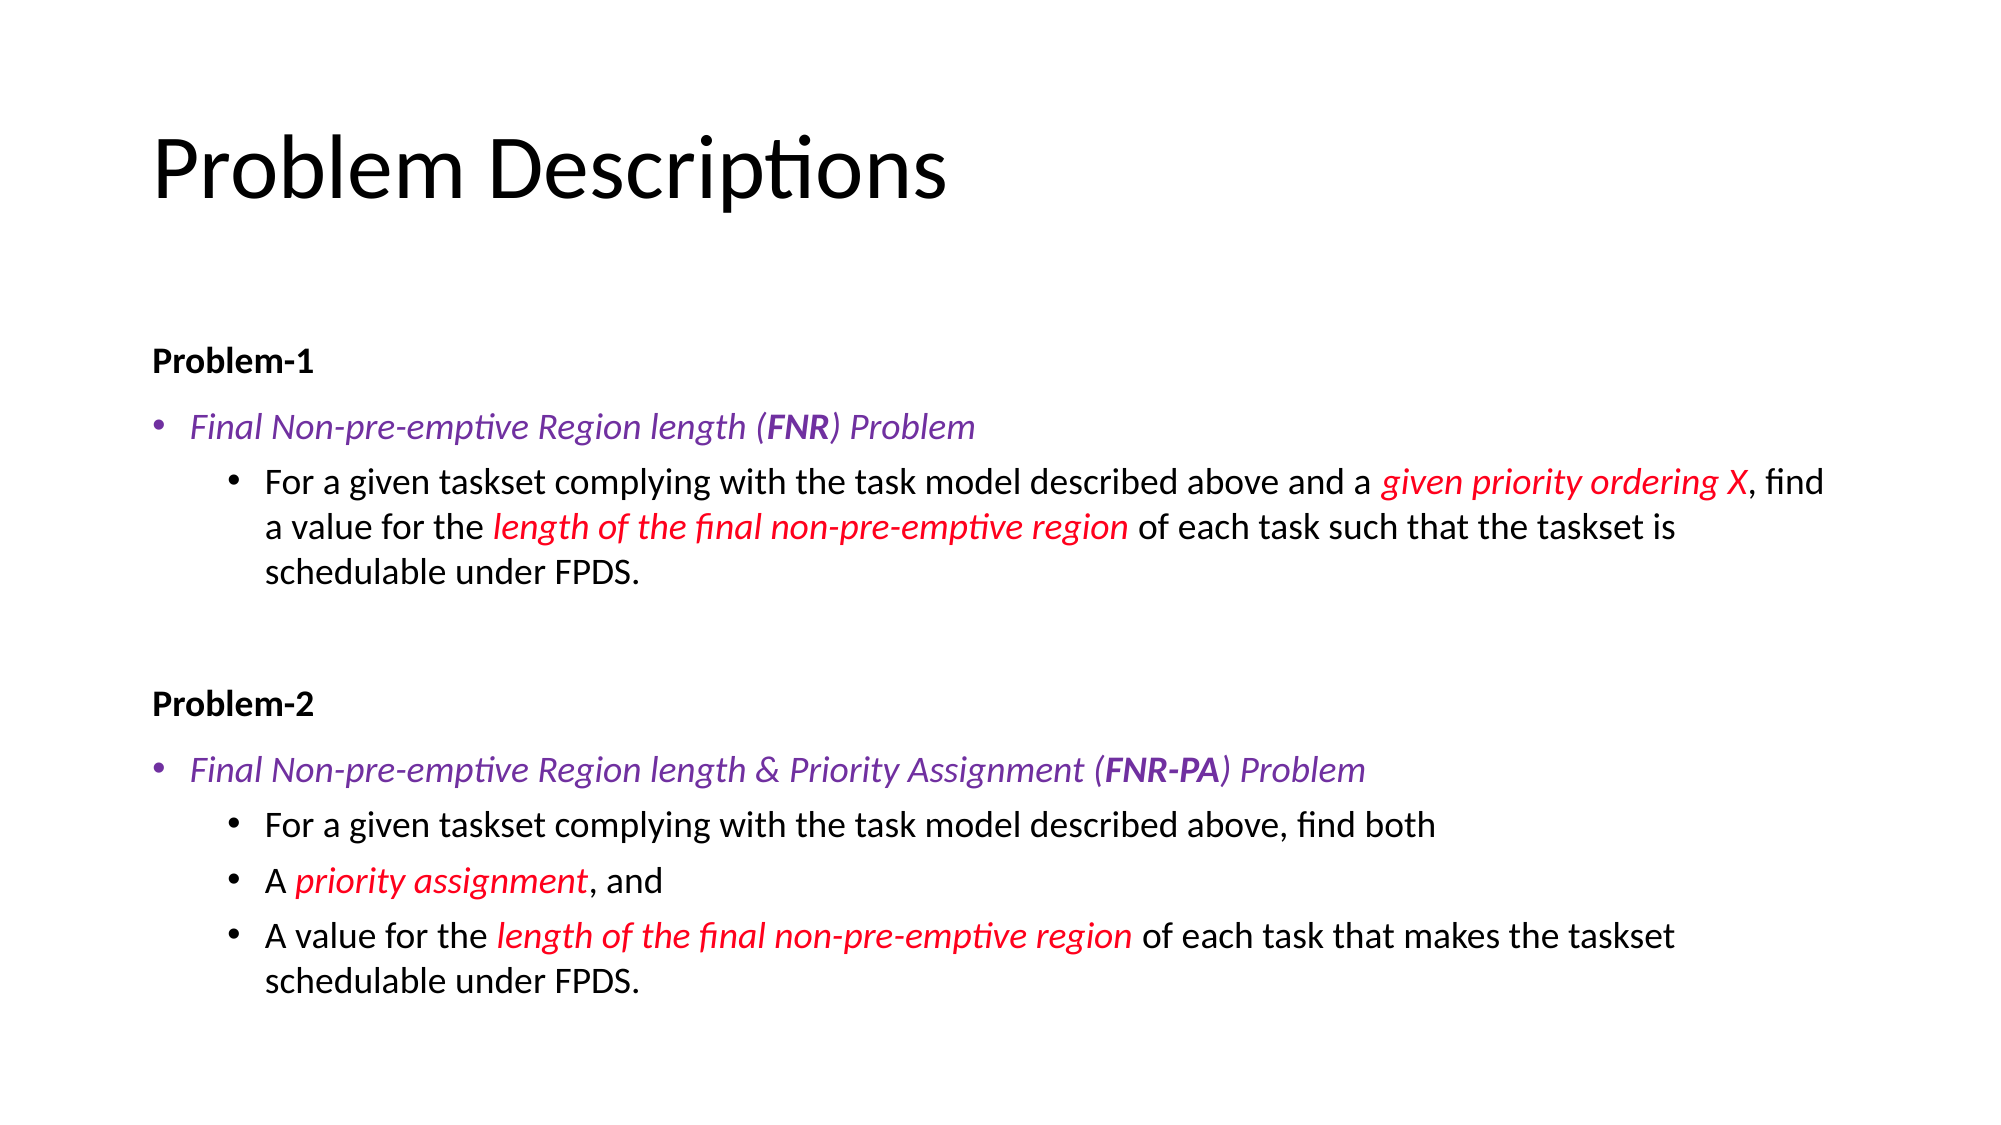

# Problem Descriptions

Problem-1
Final Non-pre-emptive Region length (FNR) Problem
For a given taskset complying with the task model described above and a given priority ordering X, find a value for the length of the final non-pre-emptive region of each task such that the taskset is schedulable under FPDS.

Problem-2
Final Non-pre-emptive Region length & Priority Assignment (FNR-PA) Problem
For a given taskset complying with the task model described above, find both
A priority assignment, and
A value for the length of the final non-pre-emptive region of each task that makes the taskset schedulable under FPDS.